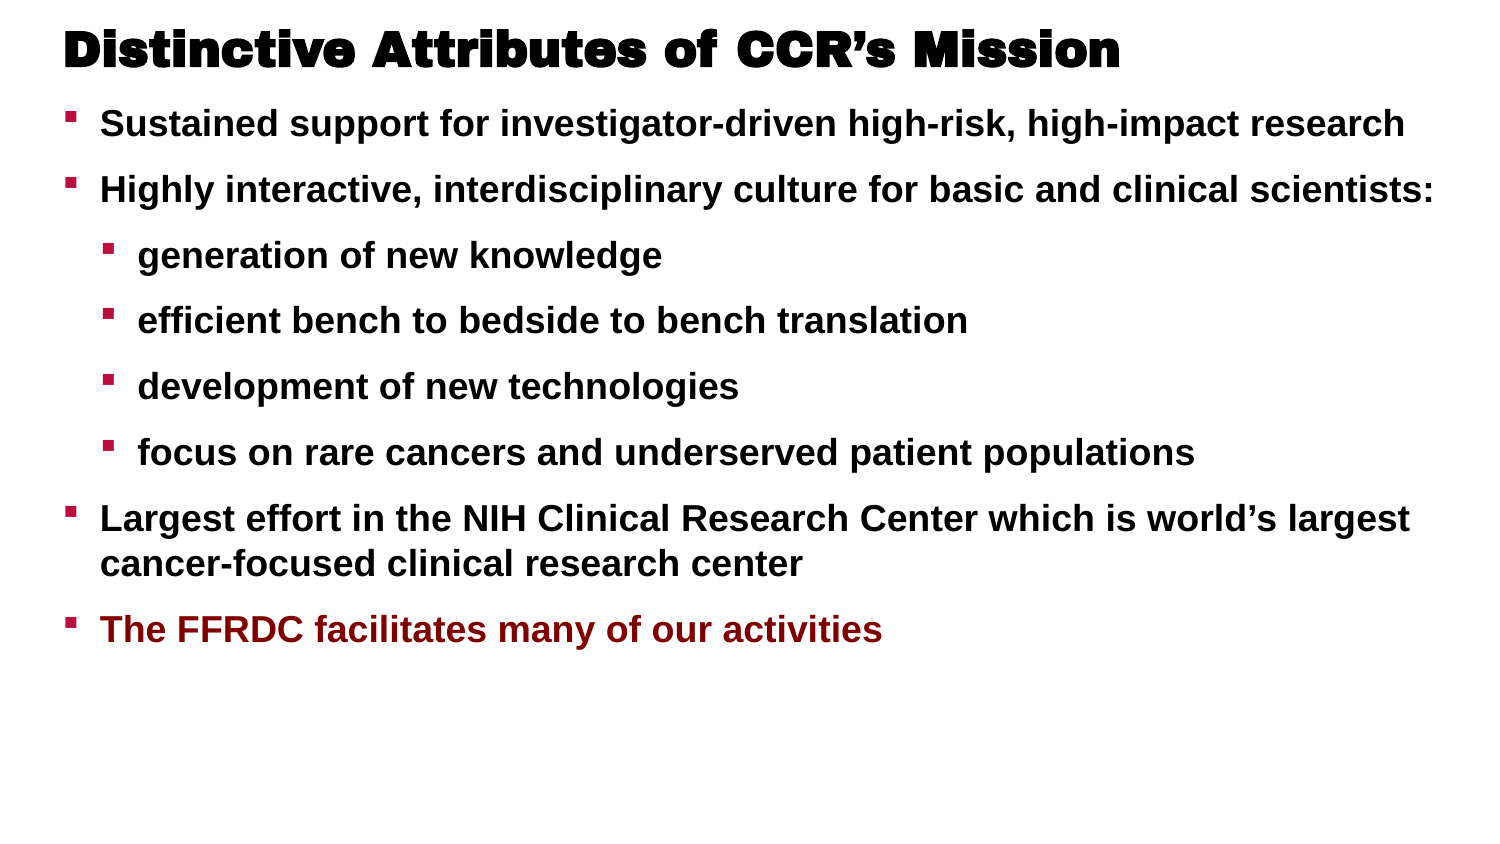

# Distinctive Attributes of CCR’s Mission
Sustained support for investigator-driven high-risk, high-impact research
Highly interactive, interdisciplinary culture for basic and clinical scientists:
generation of new knowledge
efficient bench to bedside to bench translation
development of new technologies
focus on rare cancers and underserved patient populations
Largest effort in the NIH Clinical Research Center which is world’s largest cancer-focused clinical research center
The FFRDC facilitates many of our activities